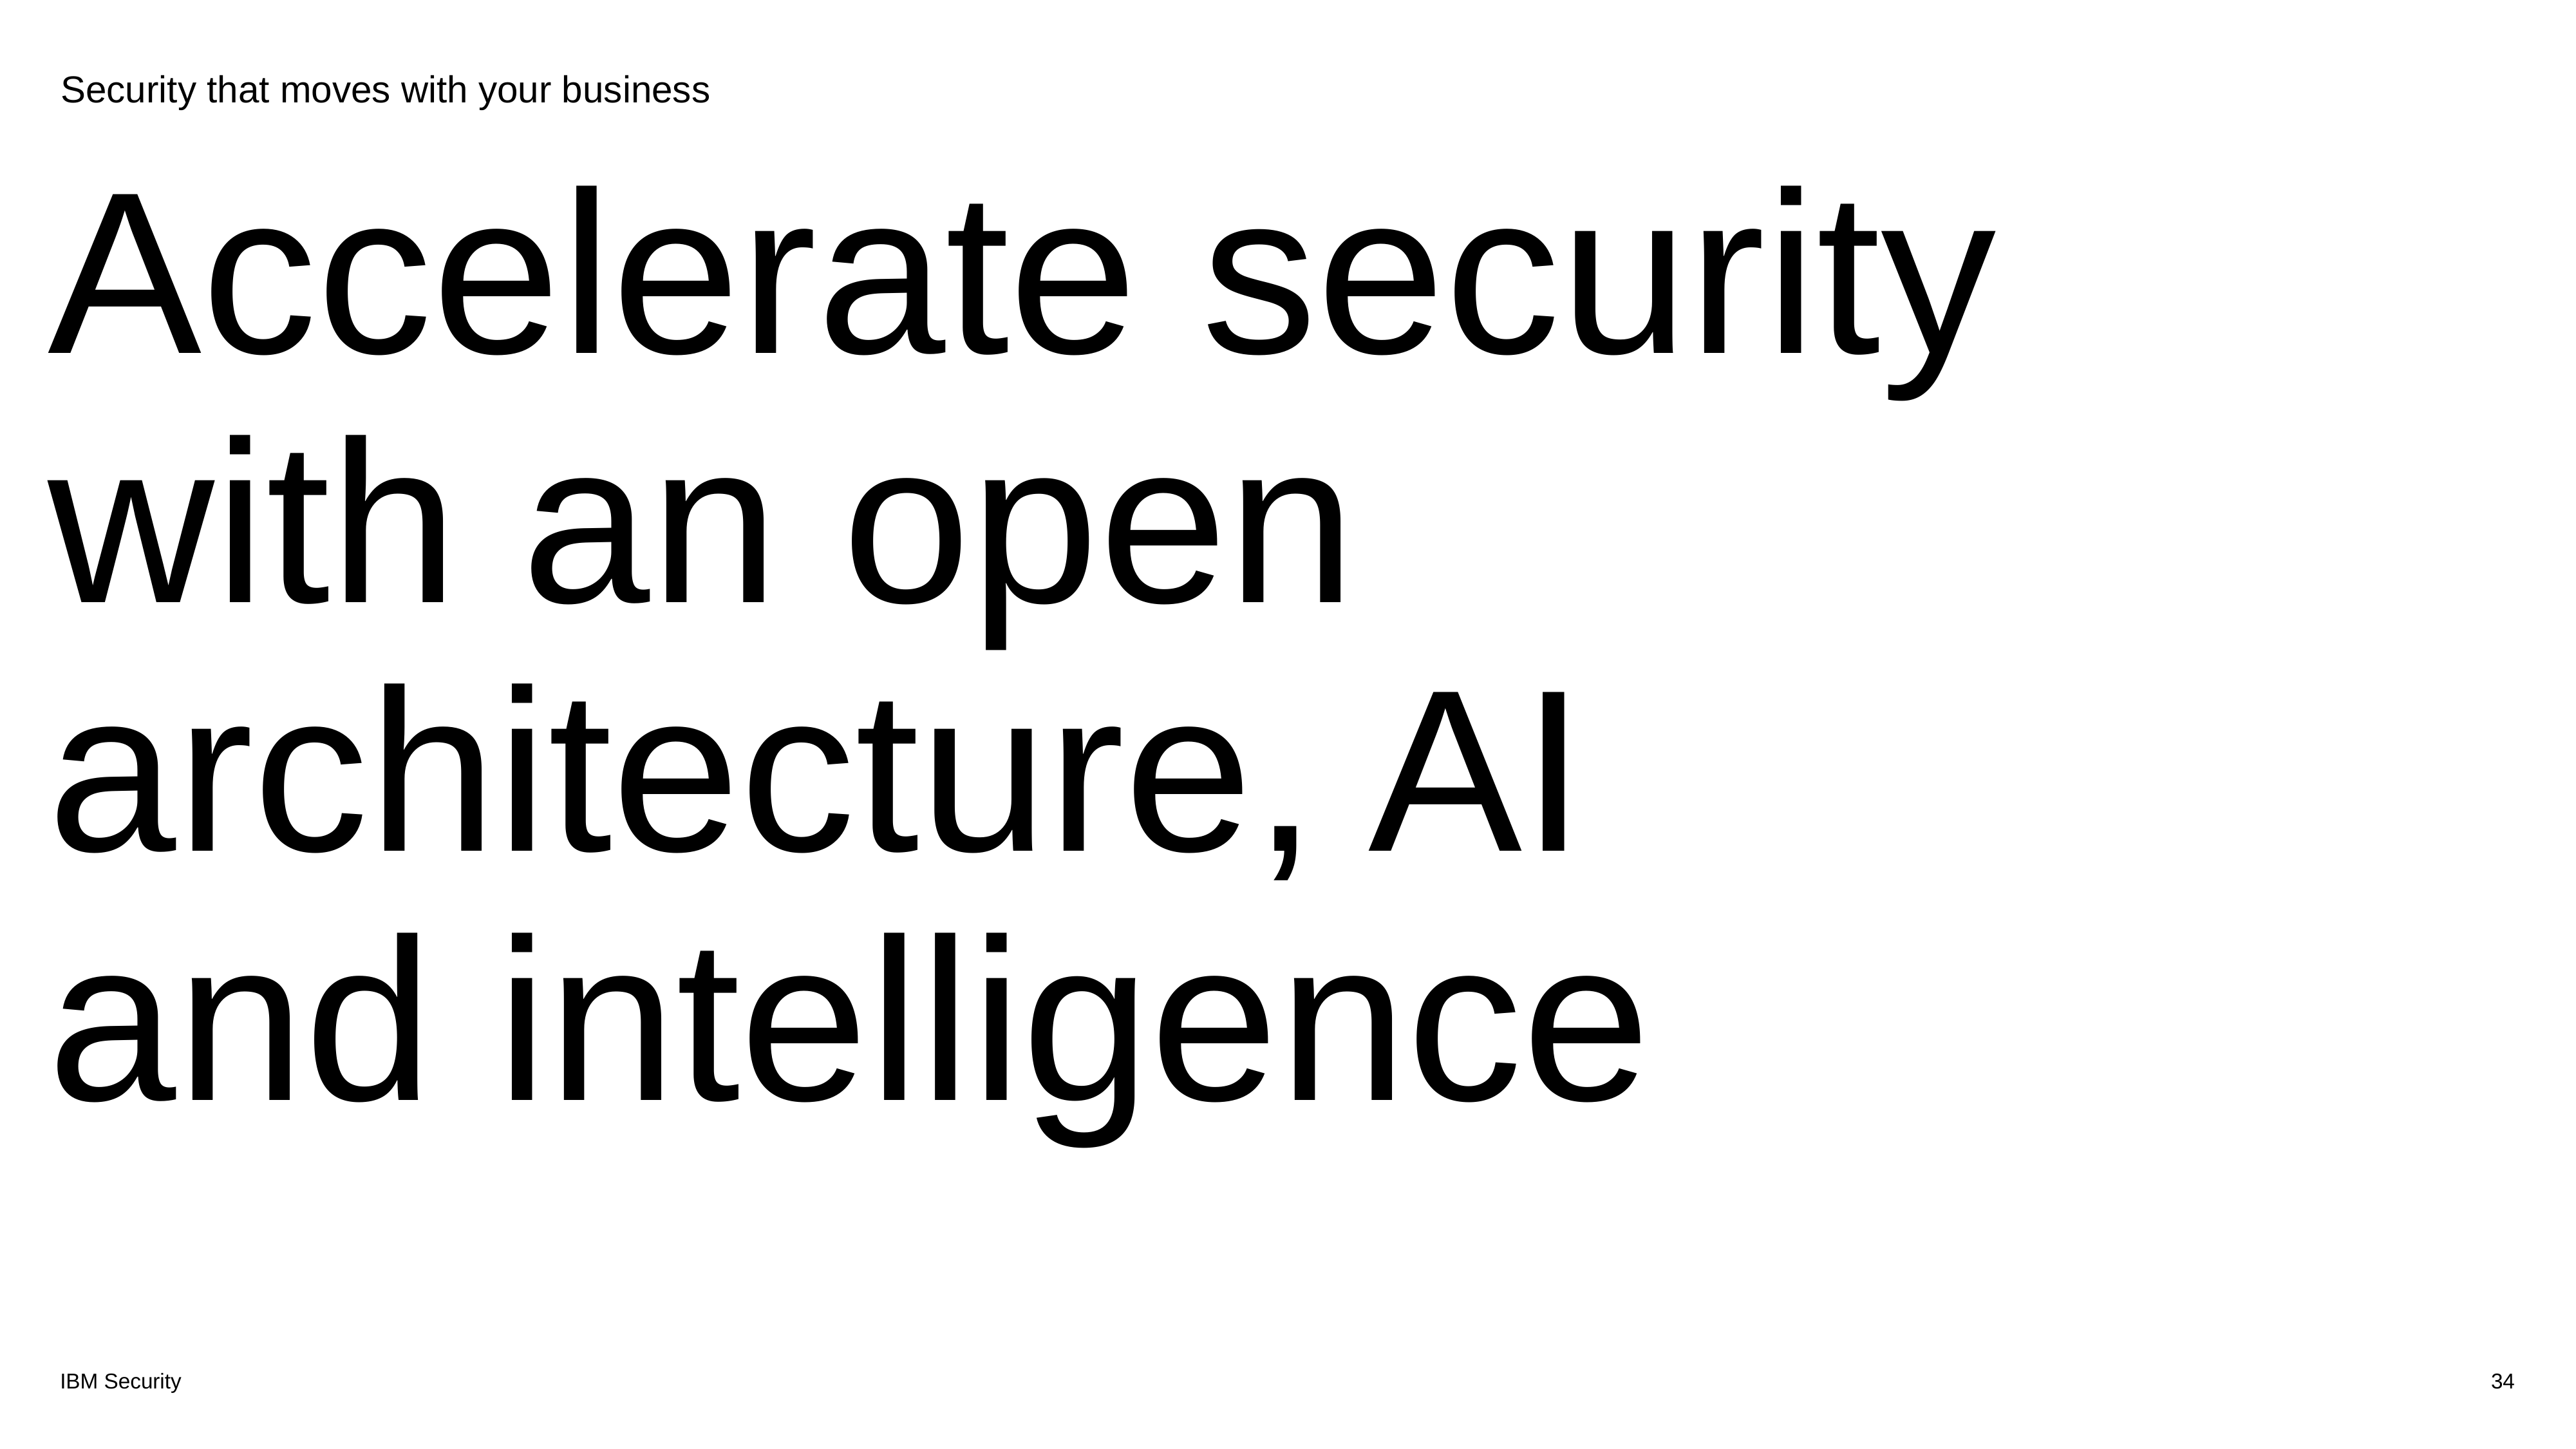

Security that moves with your business
# Accelerate security with an open architecture, AI and intelligence
IBM Security
34